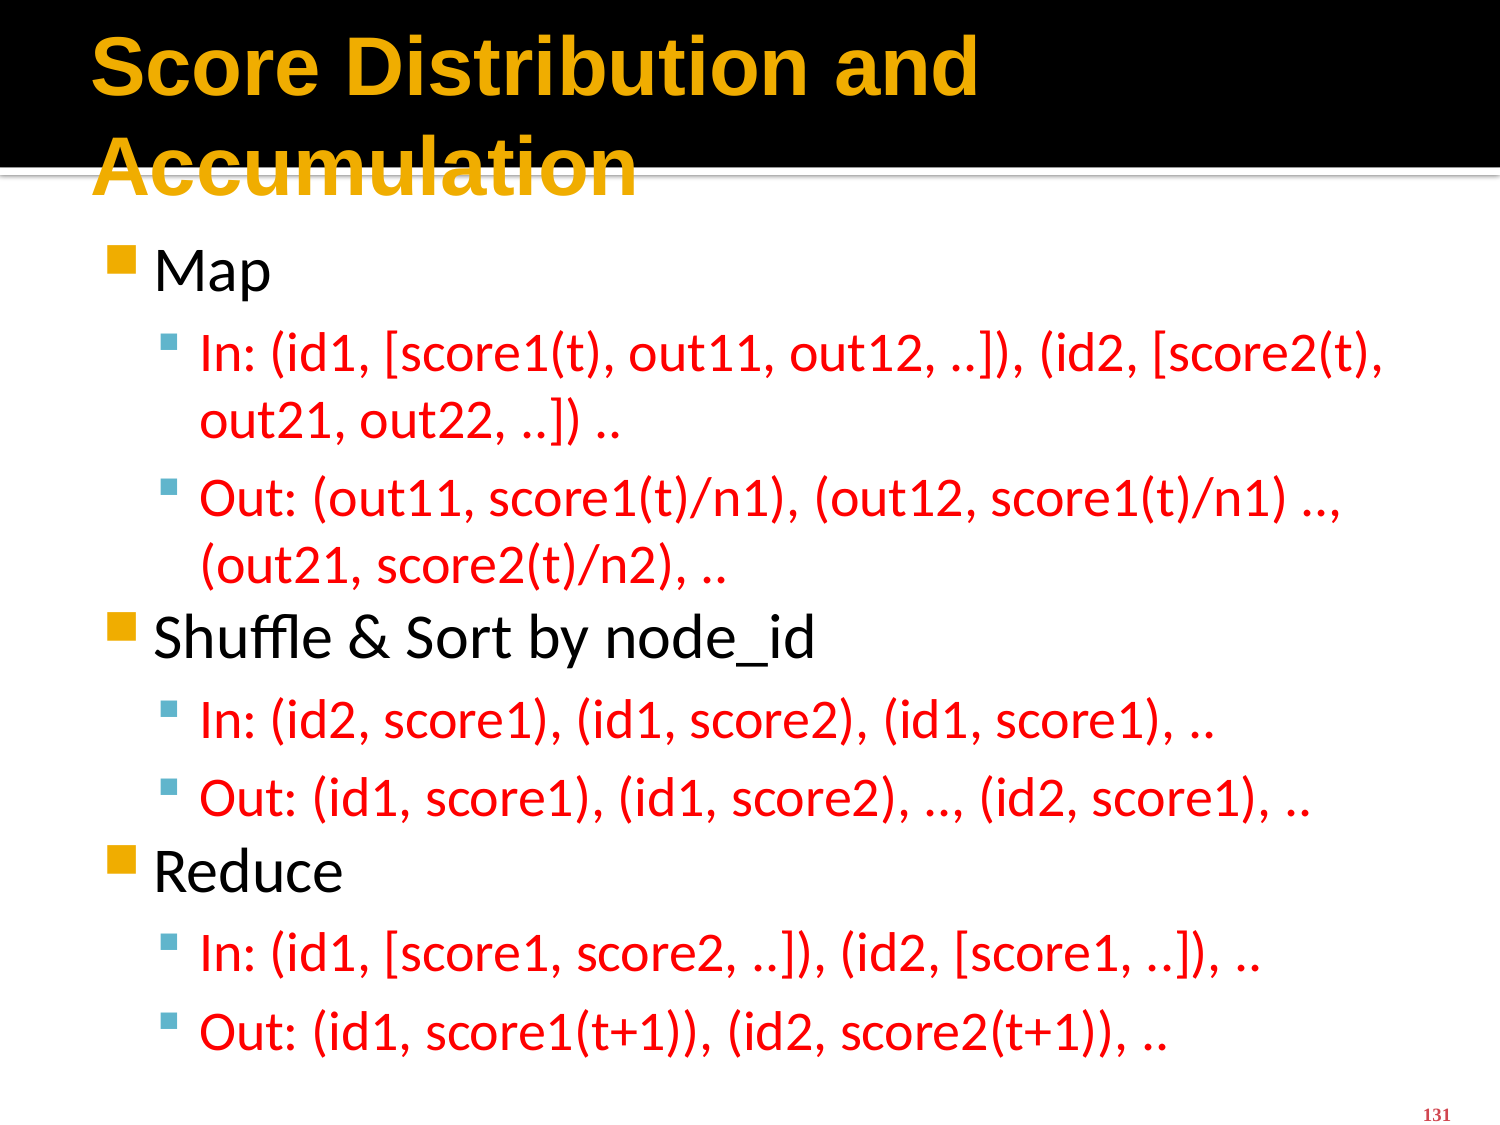

# Score Distribution and Accumulation
Map
In: (id1, [score1(t), out11, out12, ..]), (id2, [score2(t), out21, out22, ..]) ..
Out: (out11, score1(t)/n1), (out12, score1(t)/n1) .., (out21, score2(t)/n2), ..
Shuffle & Sort by node_id
In: (id2, score1), (id1, score2), (id1, score1), ..
Out: (id1, score1), (id1, score2), .., (id2, score1), ..
Reduce
In: (id1, [score1, score2, ..]), (id2, [score1, ..]), ..
Out: (id1, score1(t+1)), (id2, score2(t+1)), ..
131